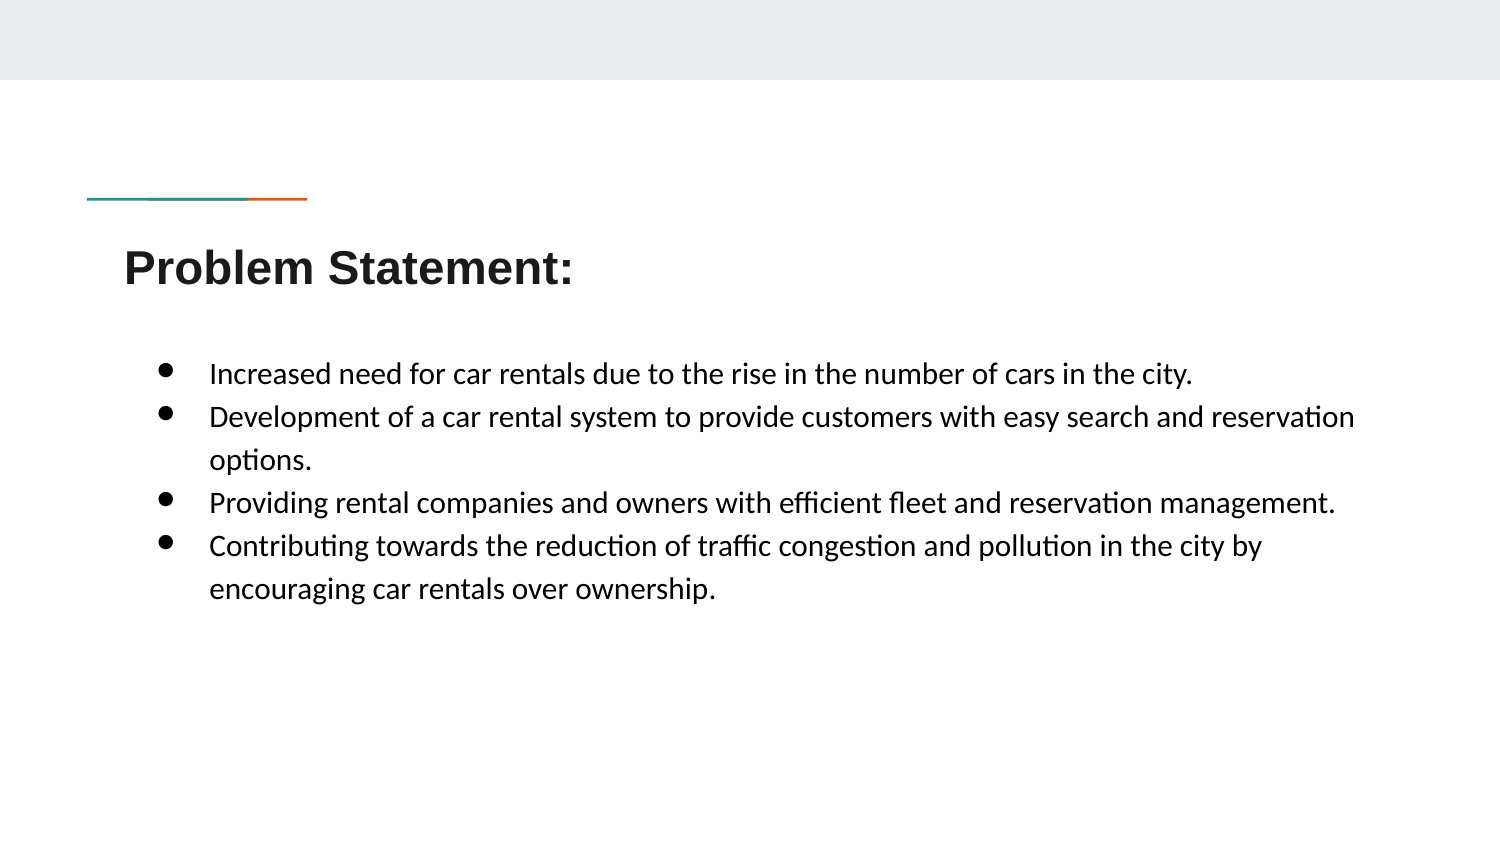

# Problem Statement:

Increased need for car rentals due to the rise in the number of cars in the city.
Development of a car rental system to provide customers with easy search and reservation options.
Providing rental companies and owners with efficient fleet and reservation management.
Contributing towards the reduction of traffic congestion and pollution in the city by encouraging car rentals over ownership.